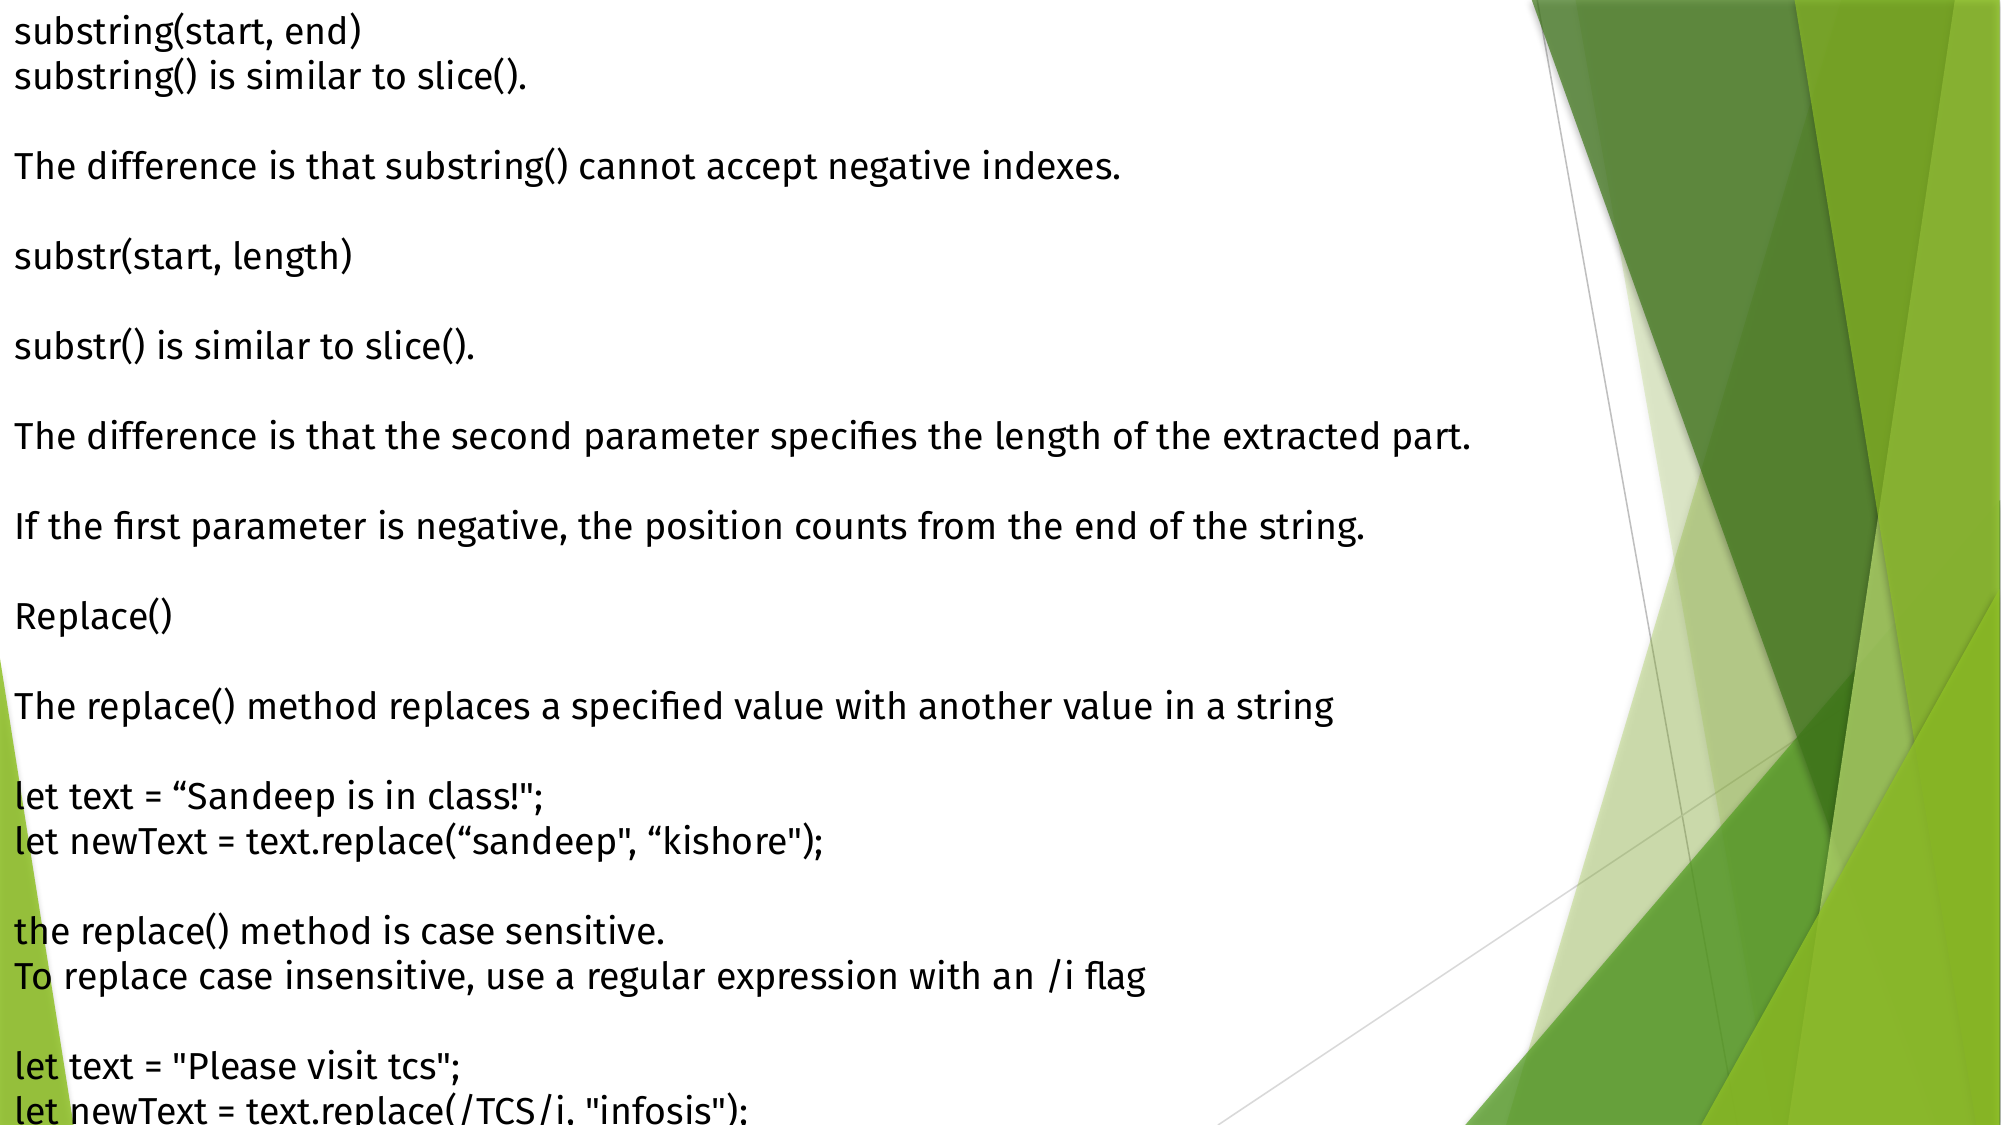

substring(start, end)
substring() is similar to slice().

The difference is that substring() cannot accept negative indexes.

substr(start, length)

substr() is similar to slice().

The difference is that the second parameter specifies the length of the extracted part.

If the first parameter is negative, the position counts from the end of the string.

Replace()

The replace() method replaces a specified value with another value in a string

let text = “Sandeep is in class!";
let newText = text.replace(“sandeep", “kishore");

the replace() method is case sensitive.
To replace case insensitive, use a regular expression with an /i flag

let text = "Please visit tcs";
let newText = text.replace(/TCS/i, "infosis");